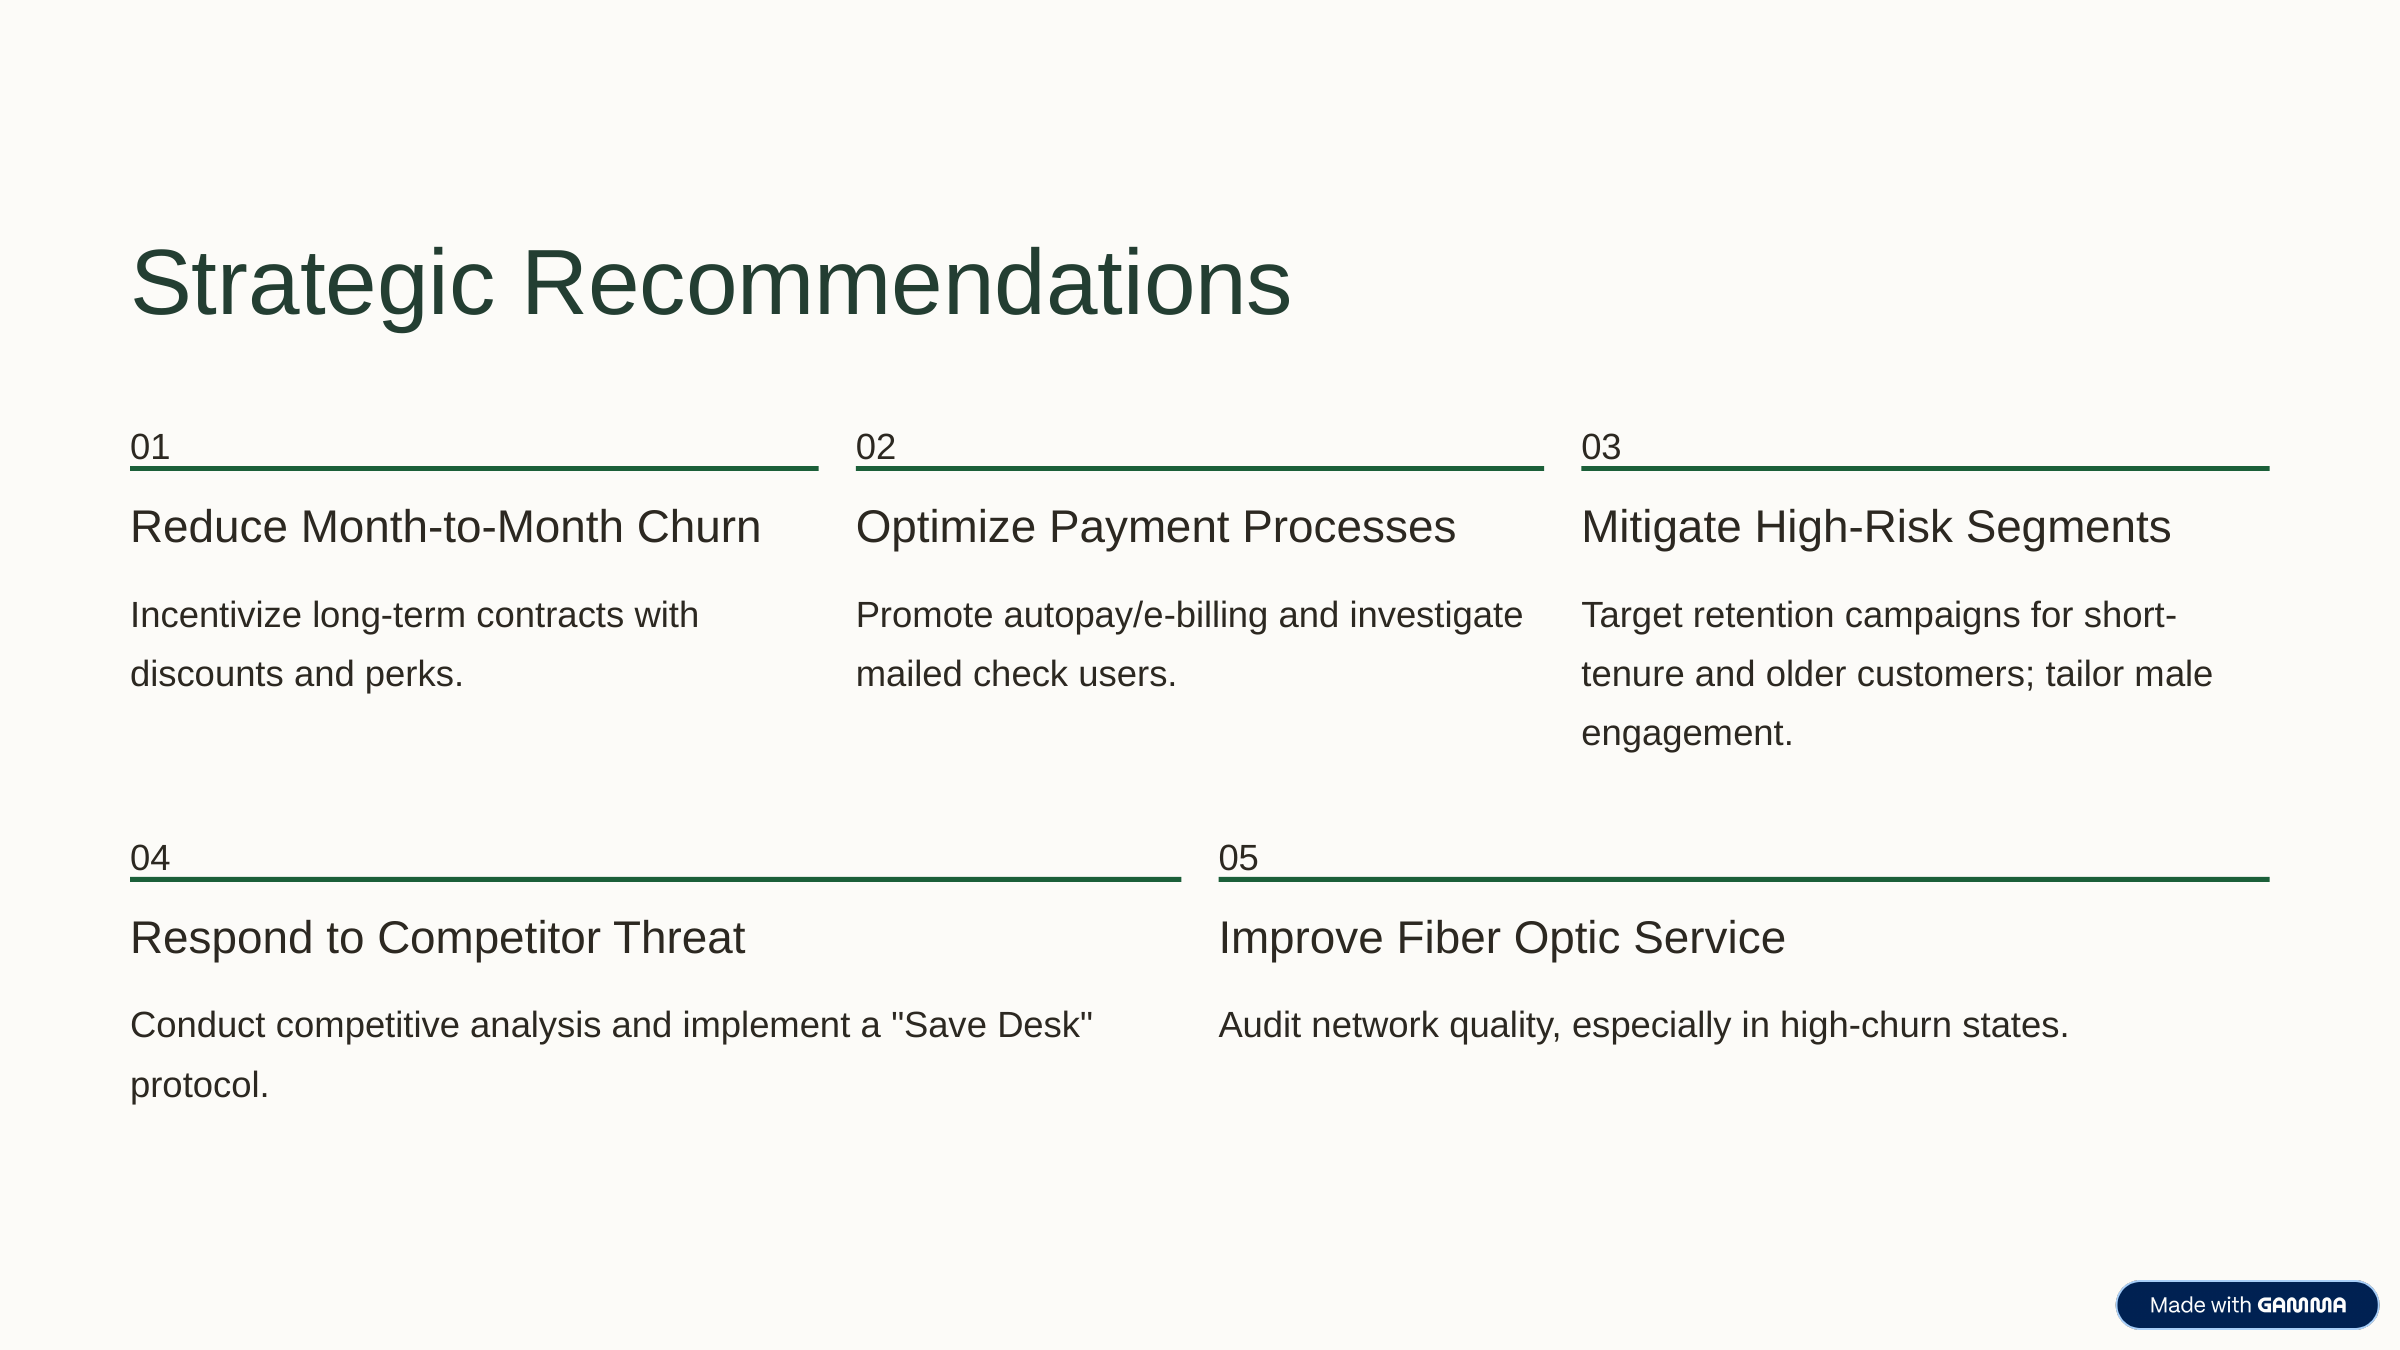

Strategic Recommendations
01
02
03

Reduce Month-to-Month Churn
Optimize Payment Processes
Mitigate High-Risk Segments
Incentivize long-term contracts with discounts and perks.
Promote autopay/e-billing and investigate mailed check users.
Target retention campaigns for short-tenure and older customers; tailor male engagement.
04
05

Respond to Competitor Threat
Improve Fiber Optic Service
Conduct competitive analysis and implement a "Save Desk" protocol.
Audit network quality, especially in high-churn states.